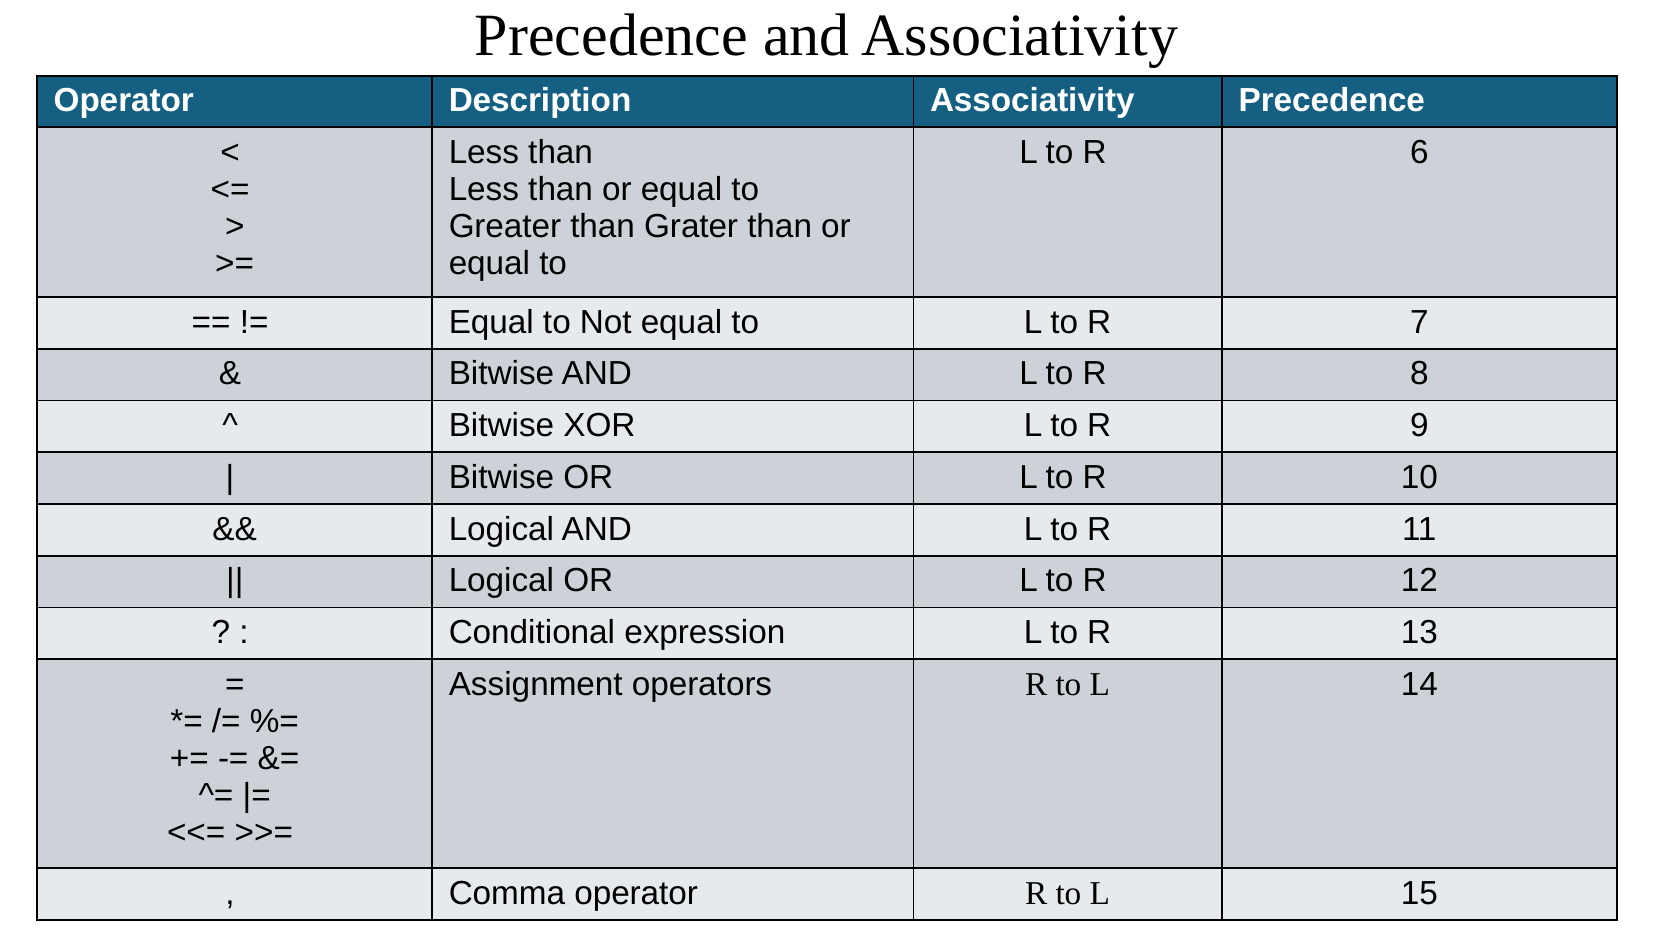

# Precedence and Associativity
| Operator | Description | Associativity | Precedence |
| --- | --- | --- | --- |
| < <= > >= | Less than Less than or equal to Greater than Grater than or equal to | L to R | 6 |
| == != | Equal to Not equal to | L to R | 7 |
| & | Bitwise AND | L to R | 8 |
| ^ | Bitwise XOR | L to R | 9 |
| | | Bitwise OR | L to R | 10 |
| && | Logical AND | L to R | 11 |
| || | Logical OR | L to R | 12 |
| ? : | Conditional expression | L to R | 13 |
| = \*= /= %= += -= &= ^= |= <<= >>= | Assignment operators | R to L | 14 |
| , | Comma operator | R to L | 15 |
NMAMIT